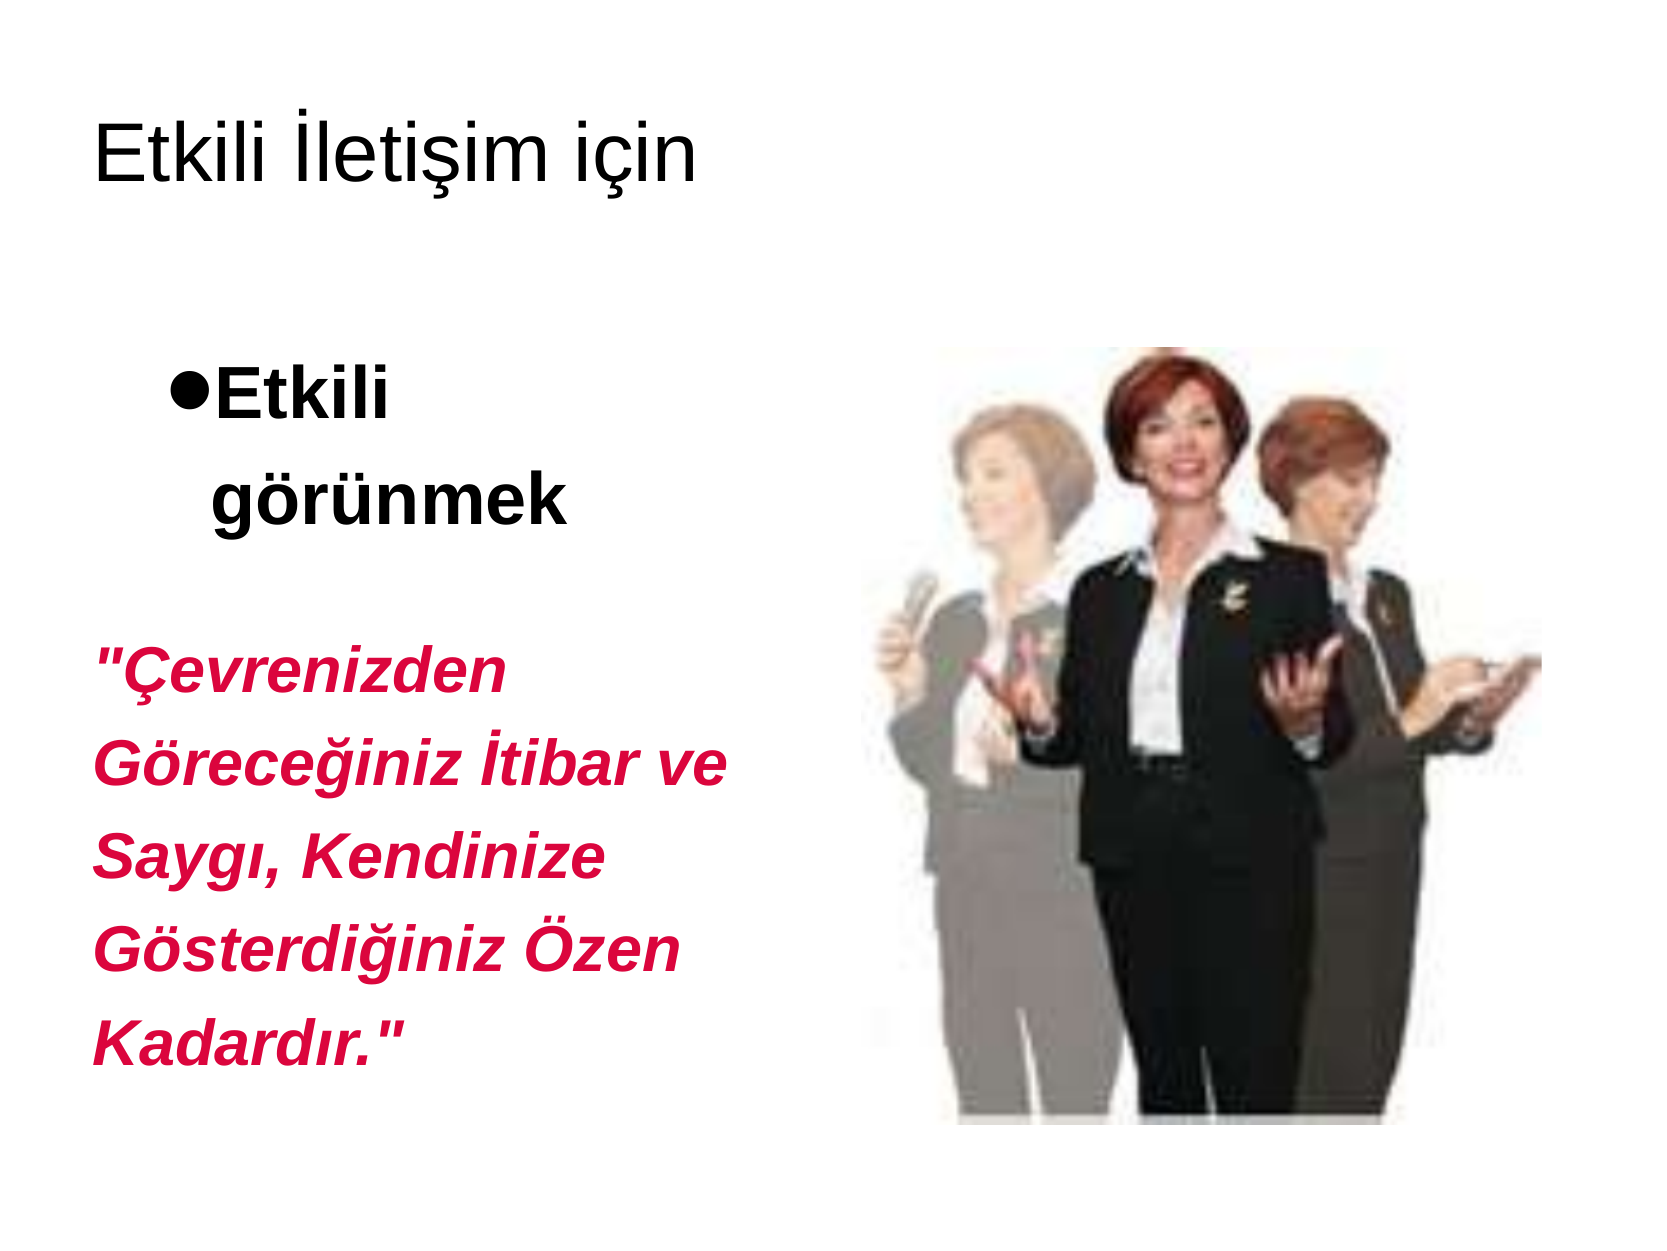

# Etkili İletişim için

Etkili görünmek

"Çevrenizden Göreceğiniz İtibar ve Saygı, Kendinize Gösterdiğiniz Özen Kadardır."